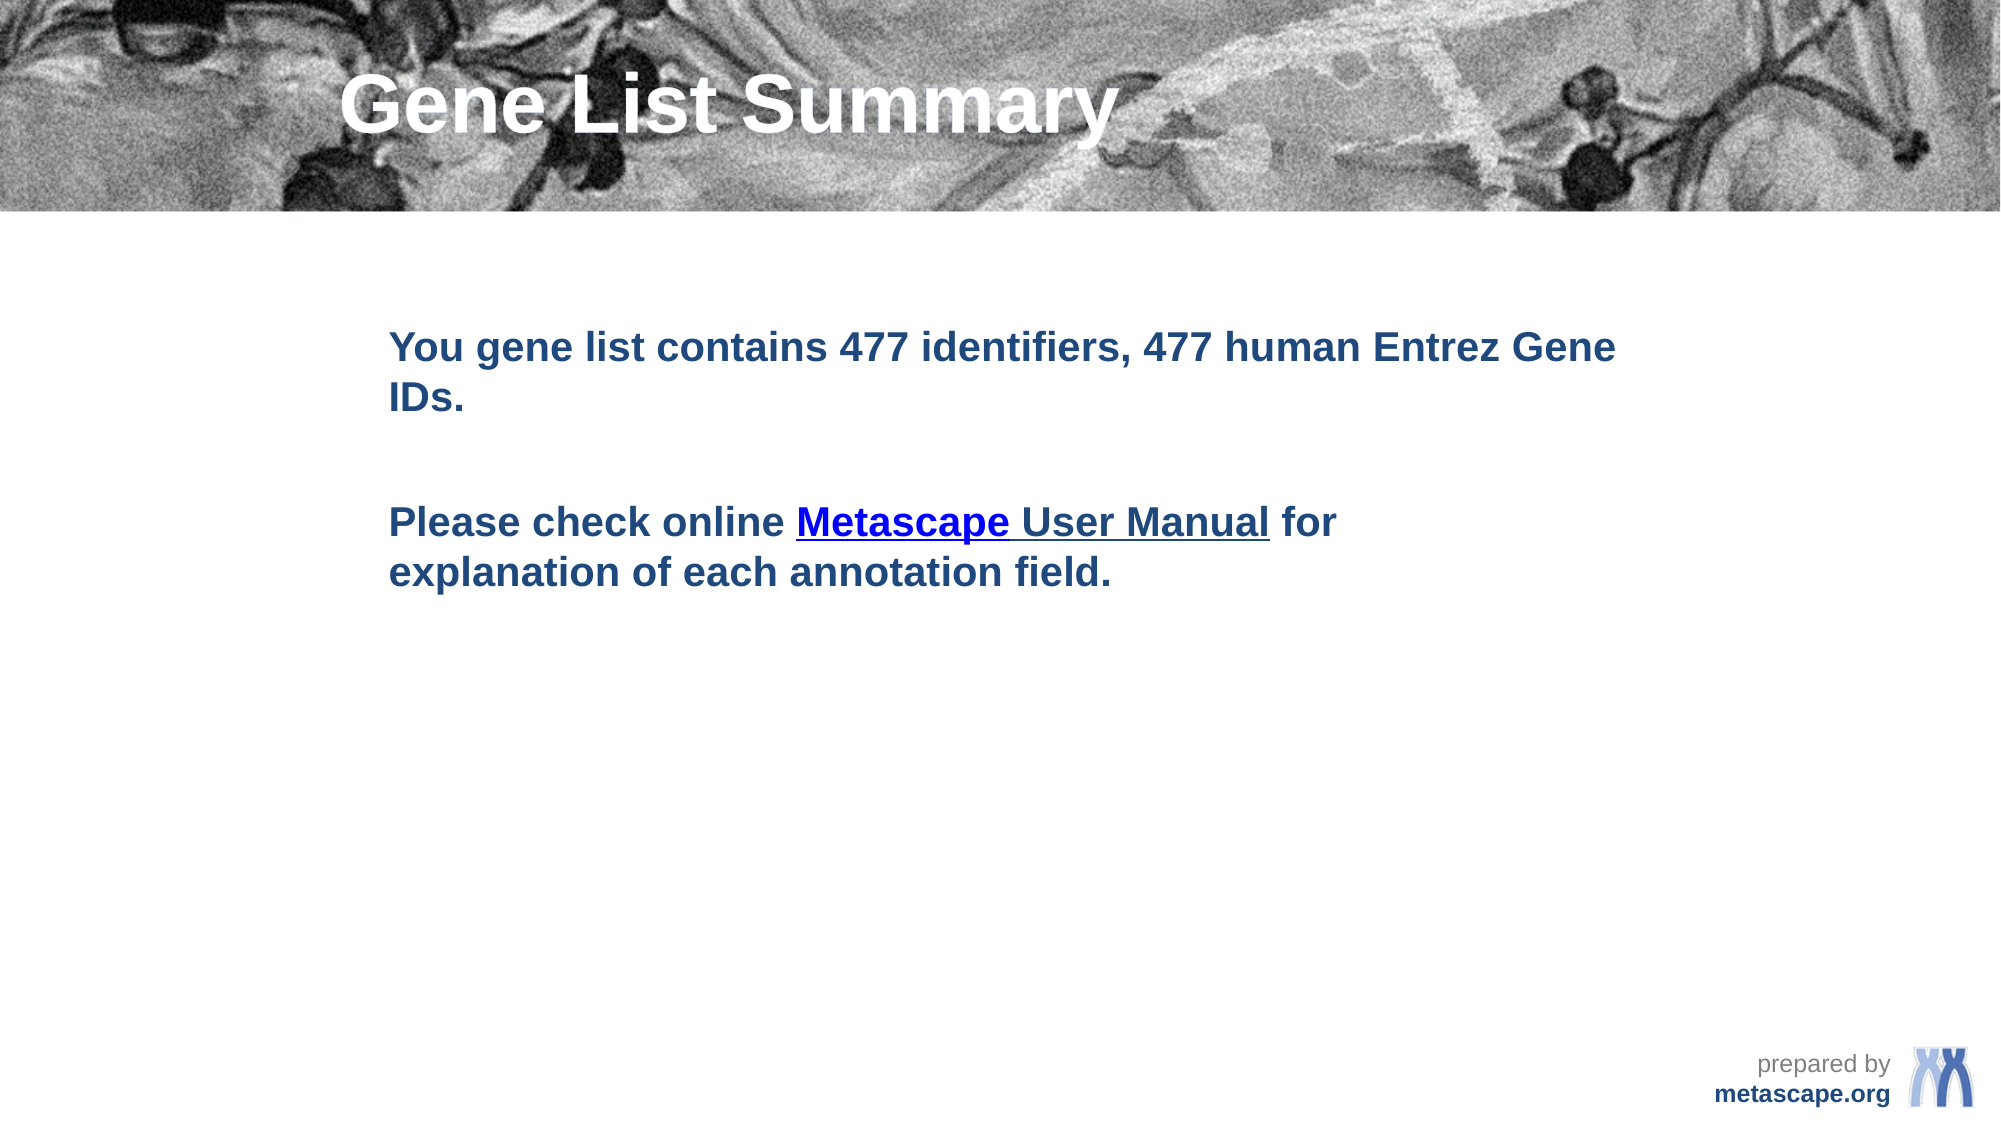

# Gene List Summary
You gene list contains 477 identifiers, 477 human Entrez Gene IDs.
Please check online Metascape User Manual for explanation of each annotation field.